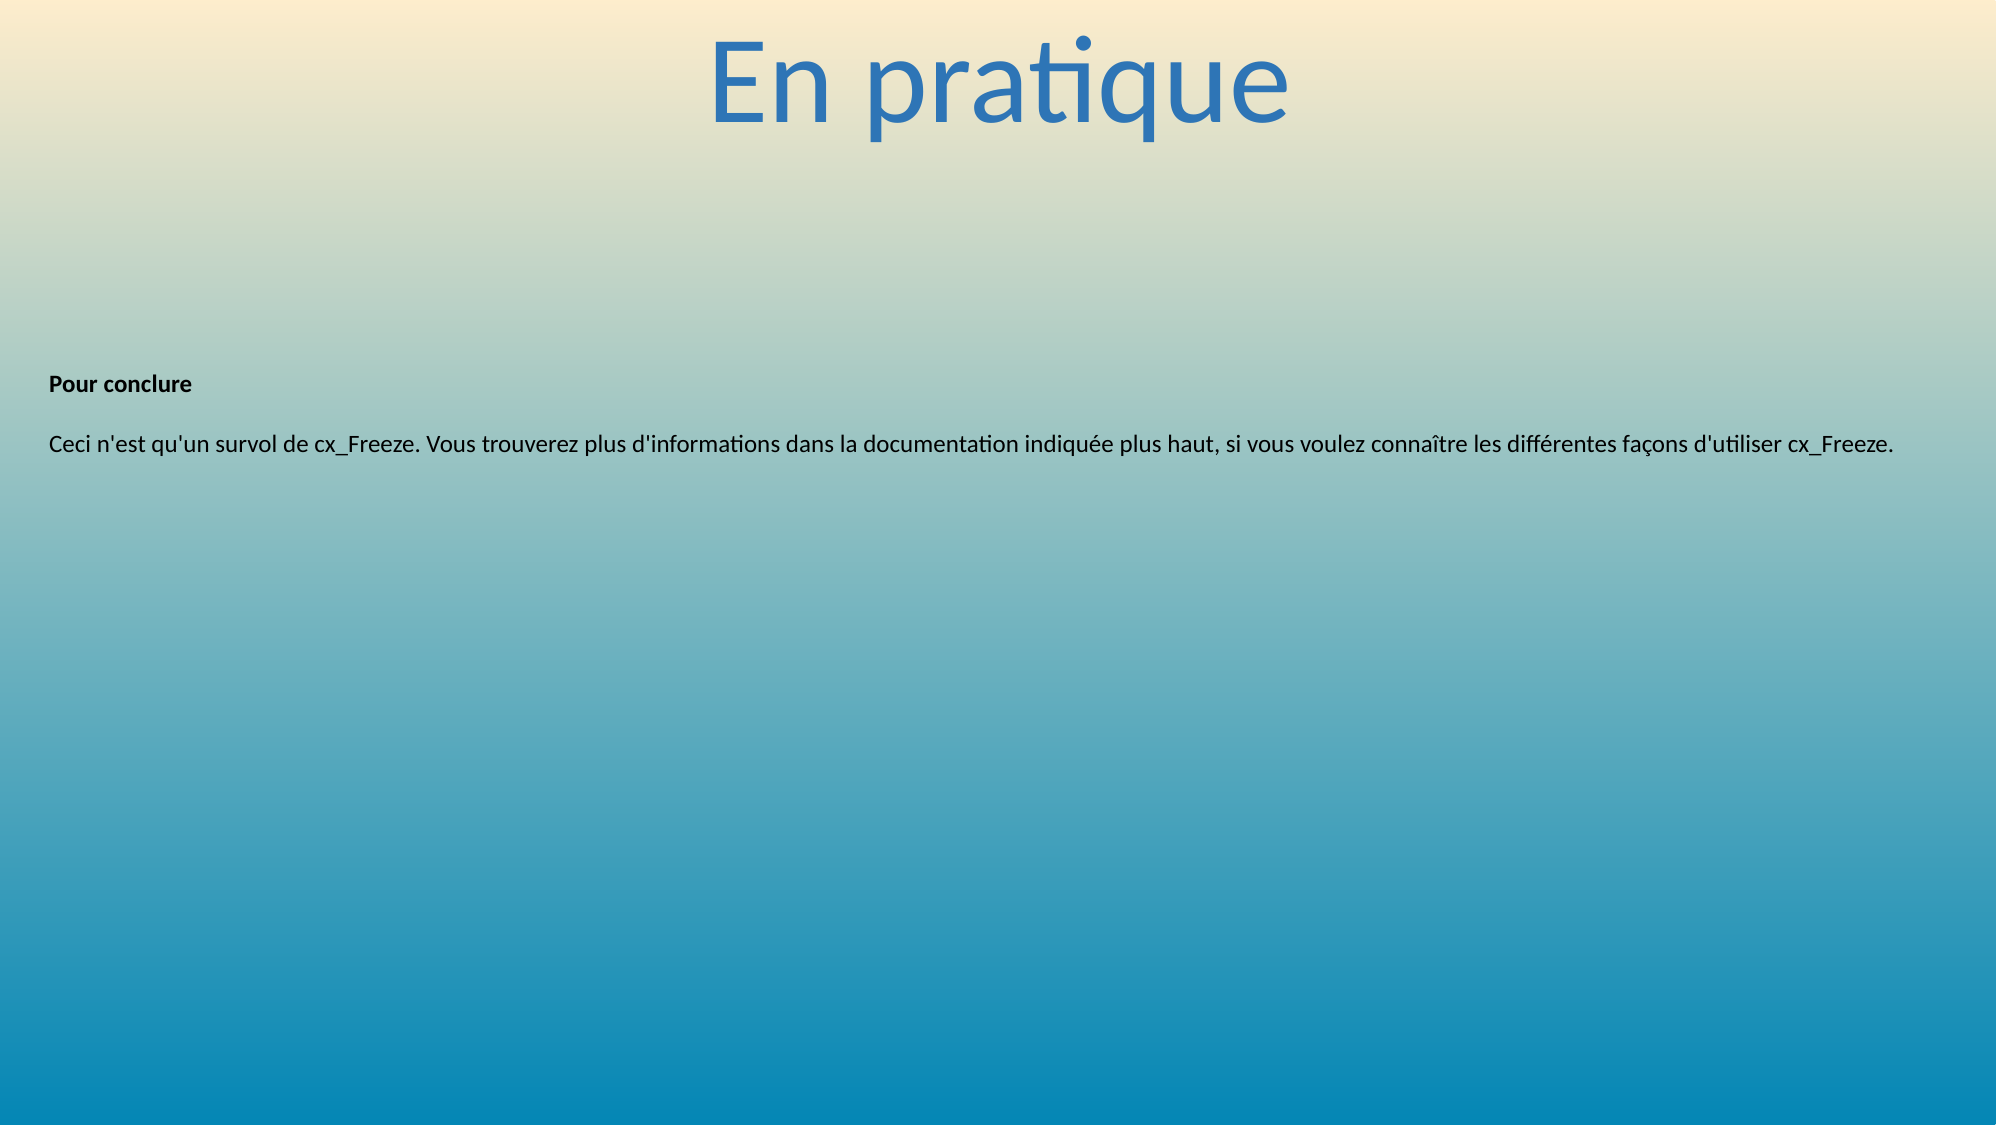

# En pratique
Pour conclure

Ceci n'est qu'un survol de cx_Freeze. Vous trouverez plus d'informations dans la documentation indiquée plus haut, si vous voulez connaître les différentes façons d'utiliser cx_Freeze.

662